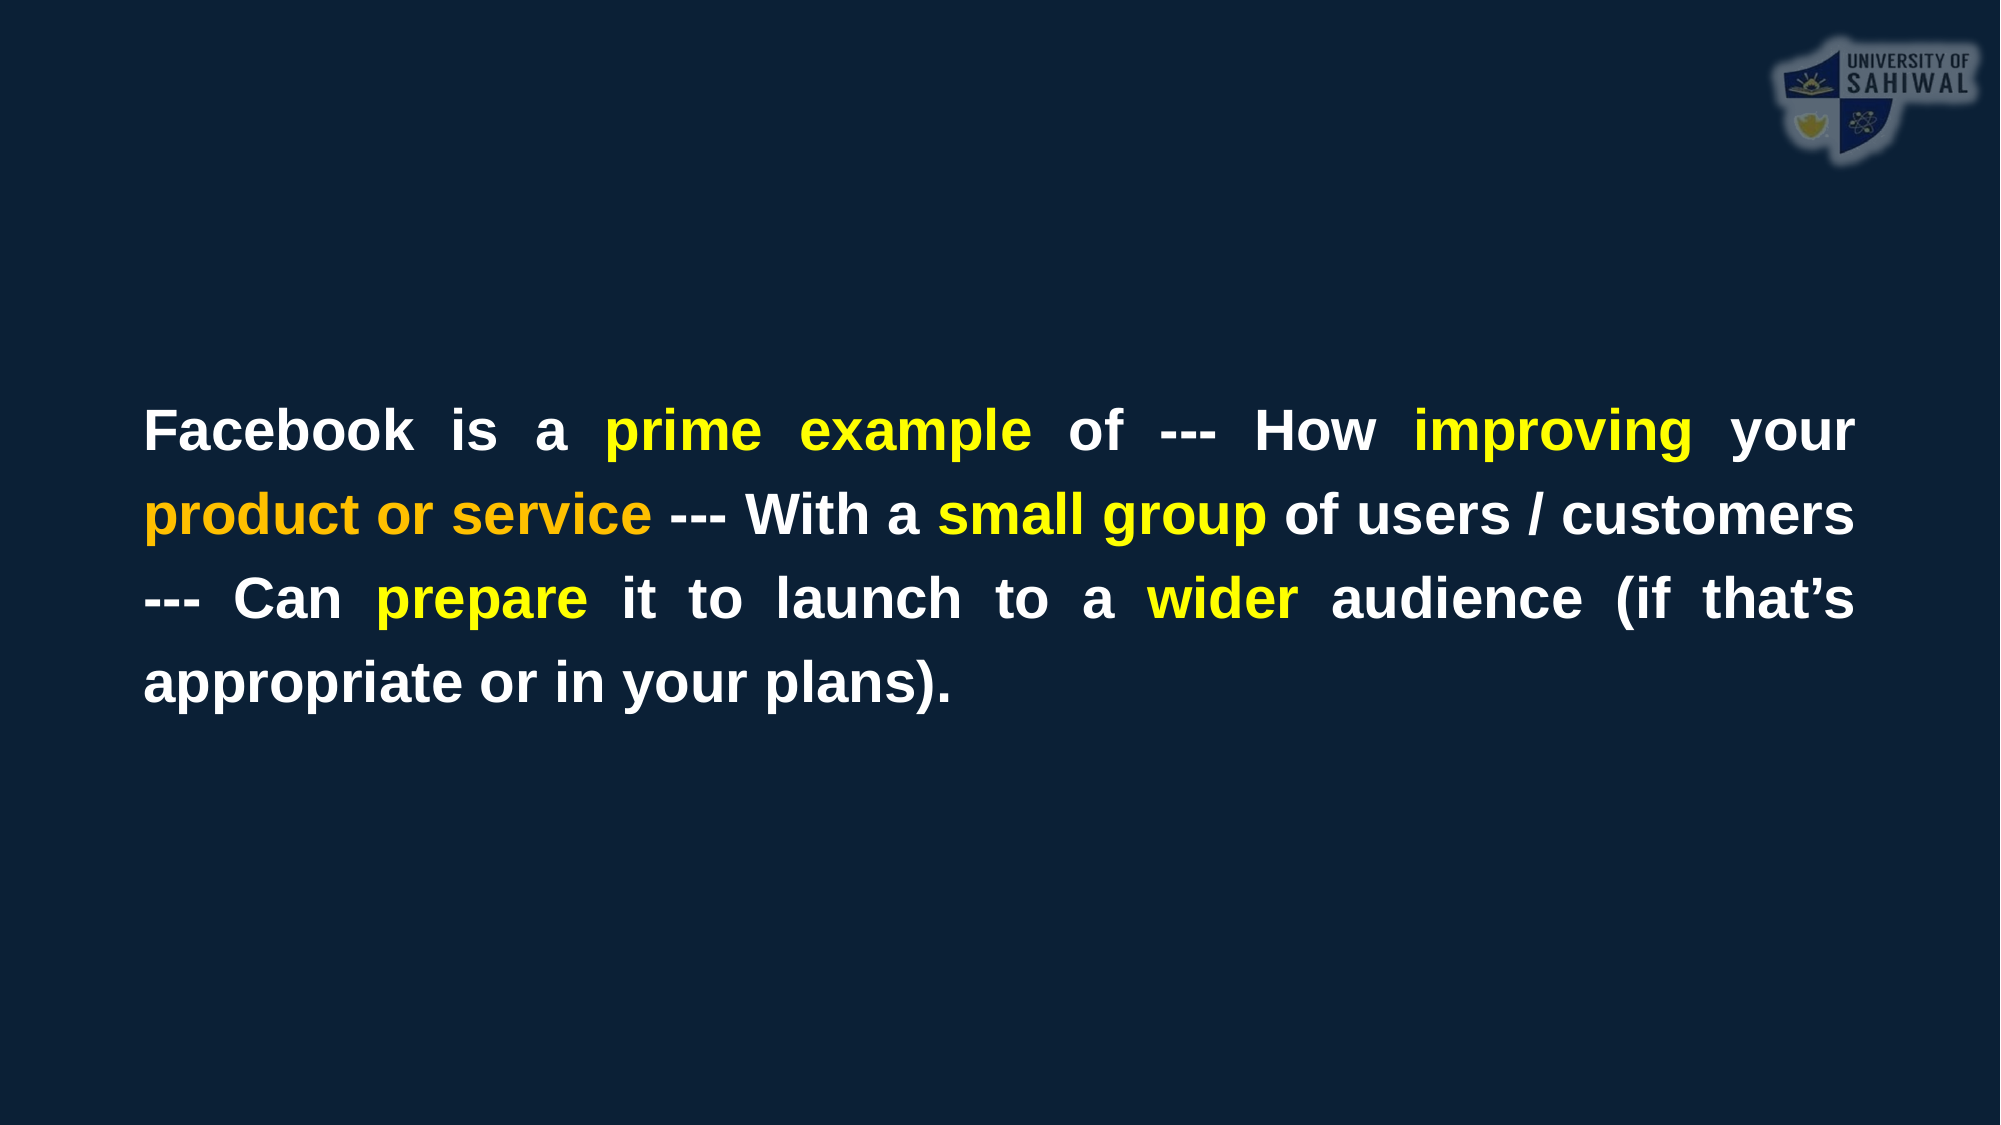

Facebook is a prime example of --- How improving your product or service --- With a small group of users / customers --- Can prepare it to launch to a wider audience (if that’s appropriate or in your plans).